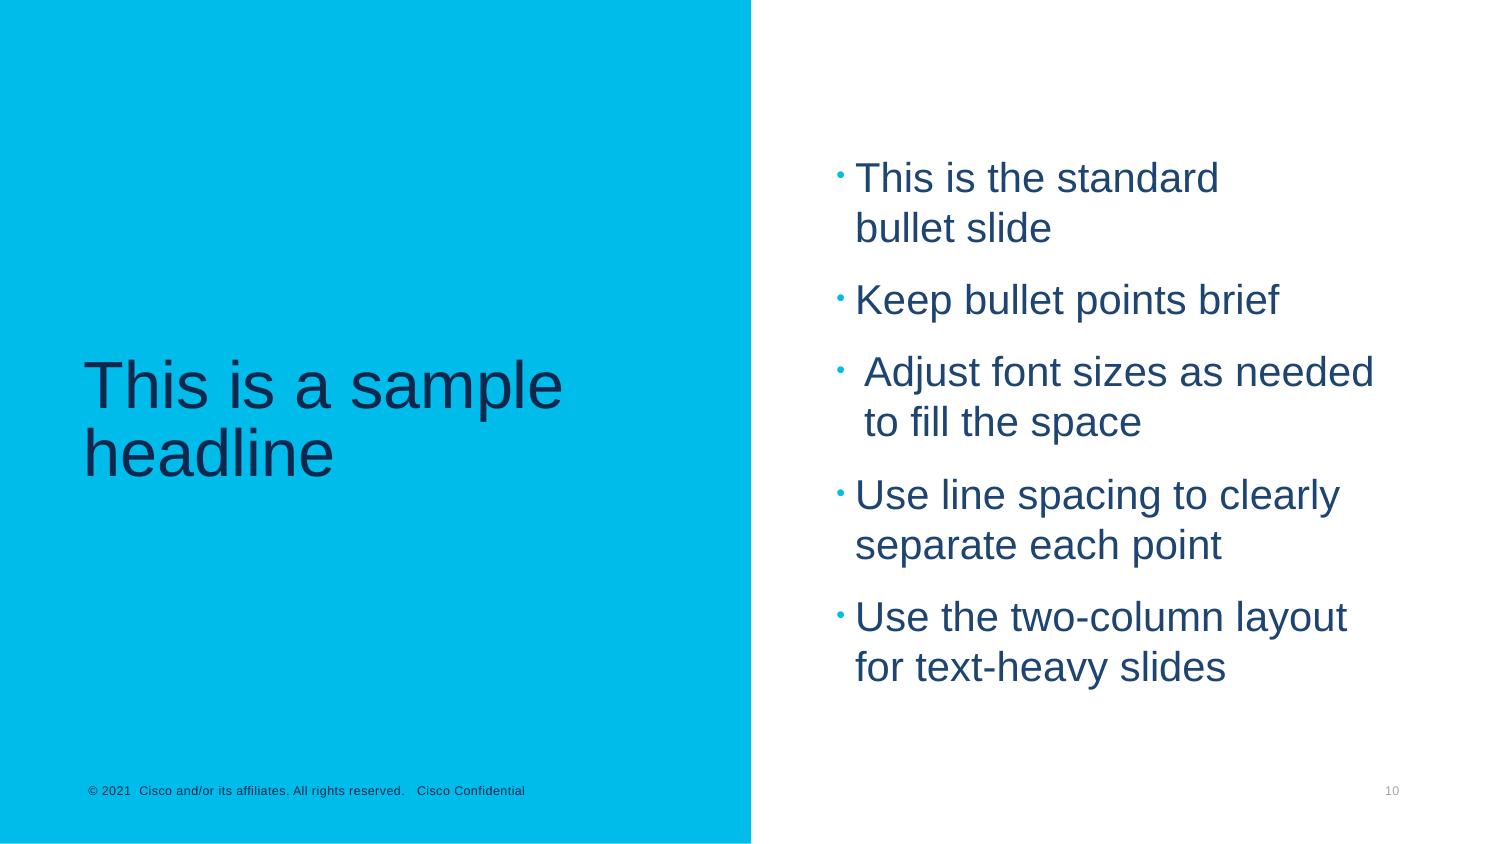

This is the standard
bullet slide
Keep bullet points brief
Adjust font sizes as needed
to fill the space
Use line spacing to clearly separate each point
Use the two-column layout
for text-heavy slides
# This is a sample headline